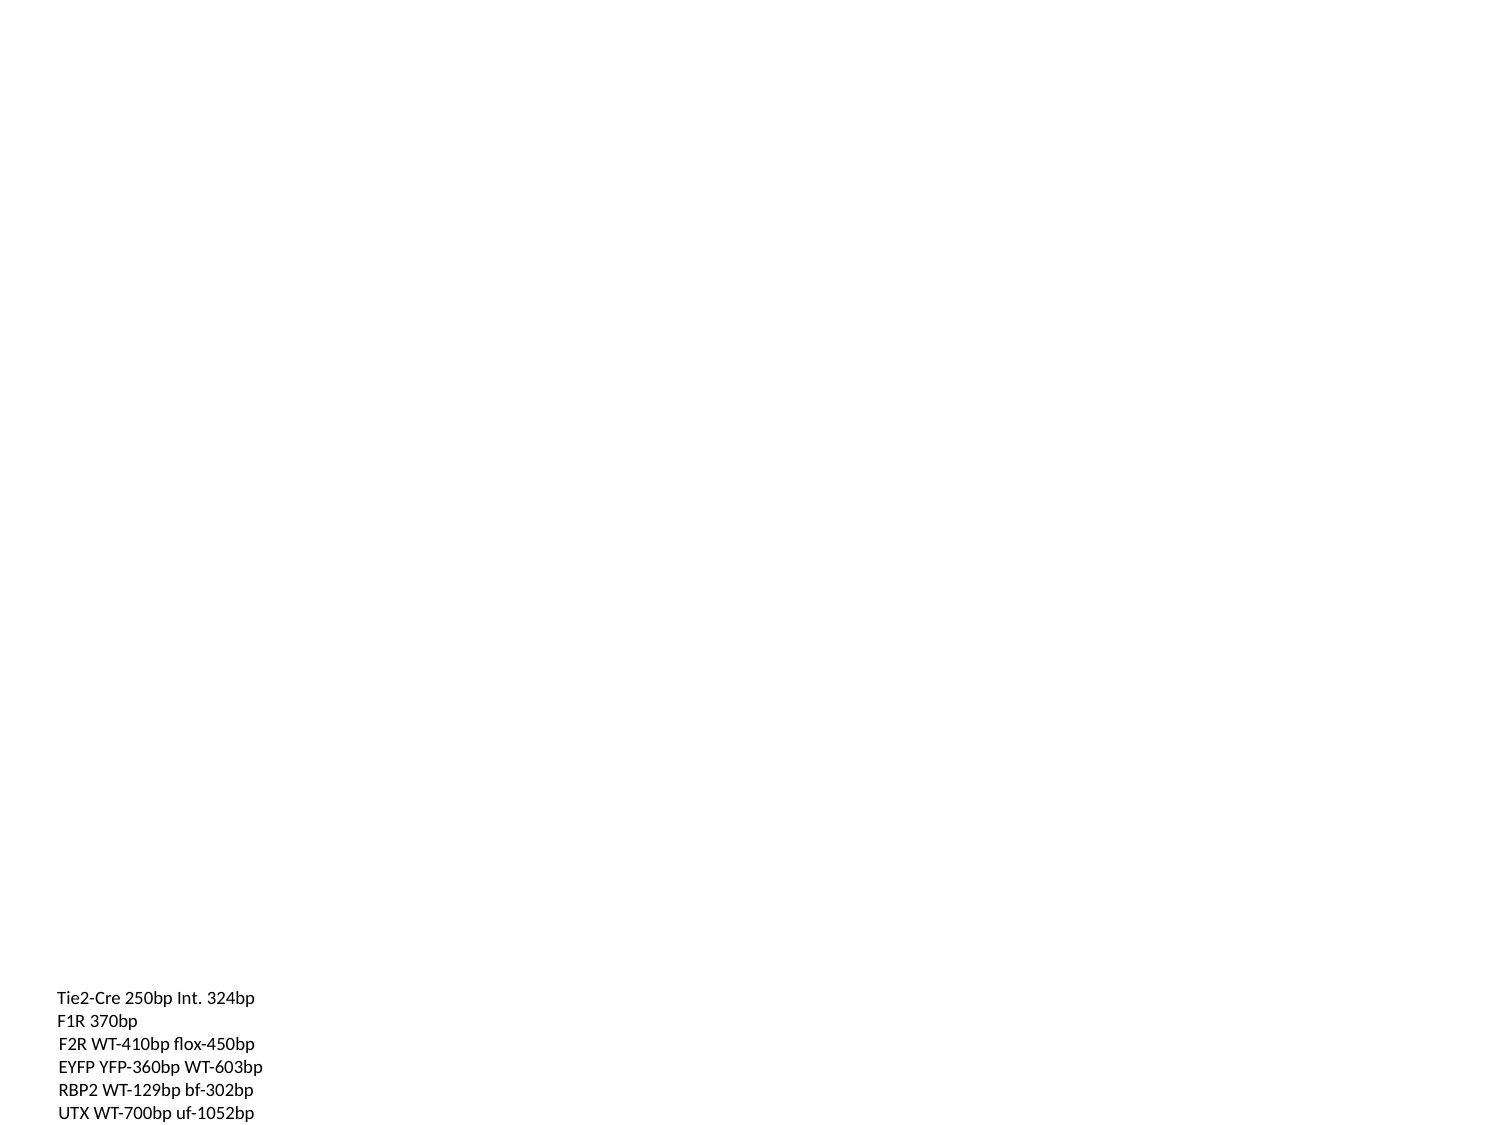

Tie2-Cre 250bp Int. 324bp
F1R 370bp
F2R WT-410bp flox-450bp
EYFP YFP-360bp WT-603bp
RBP2 WT-129bp bf-302bp
UTX WT-700bp uf-1052bp